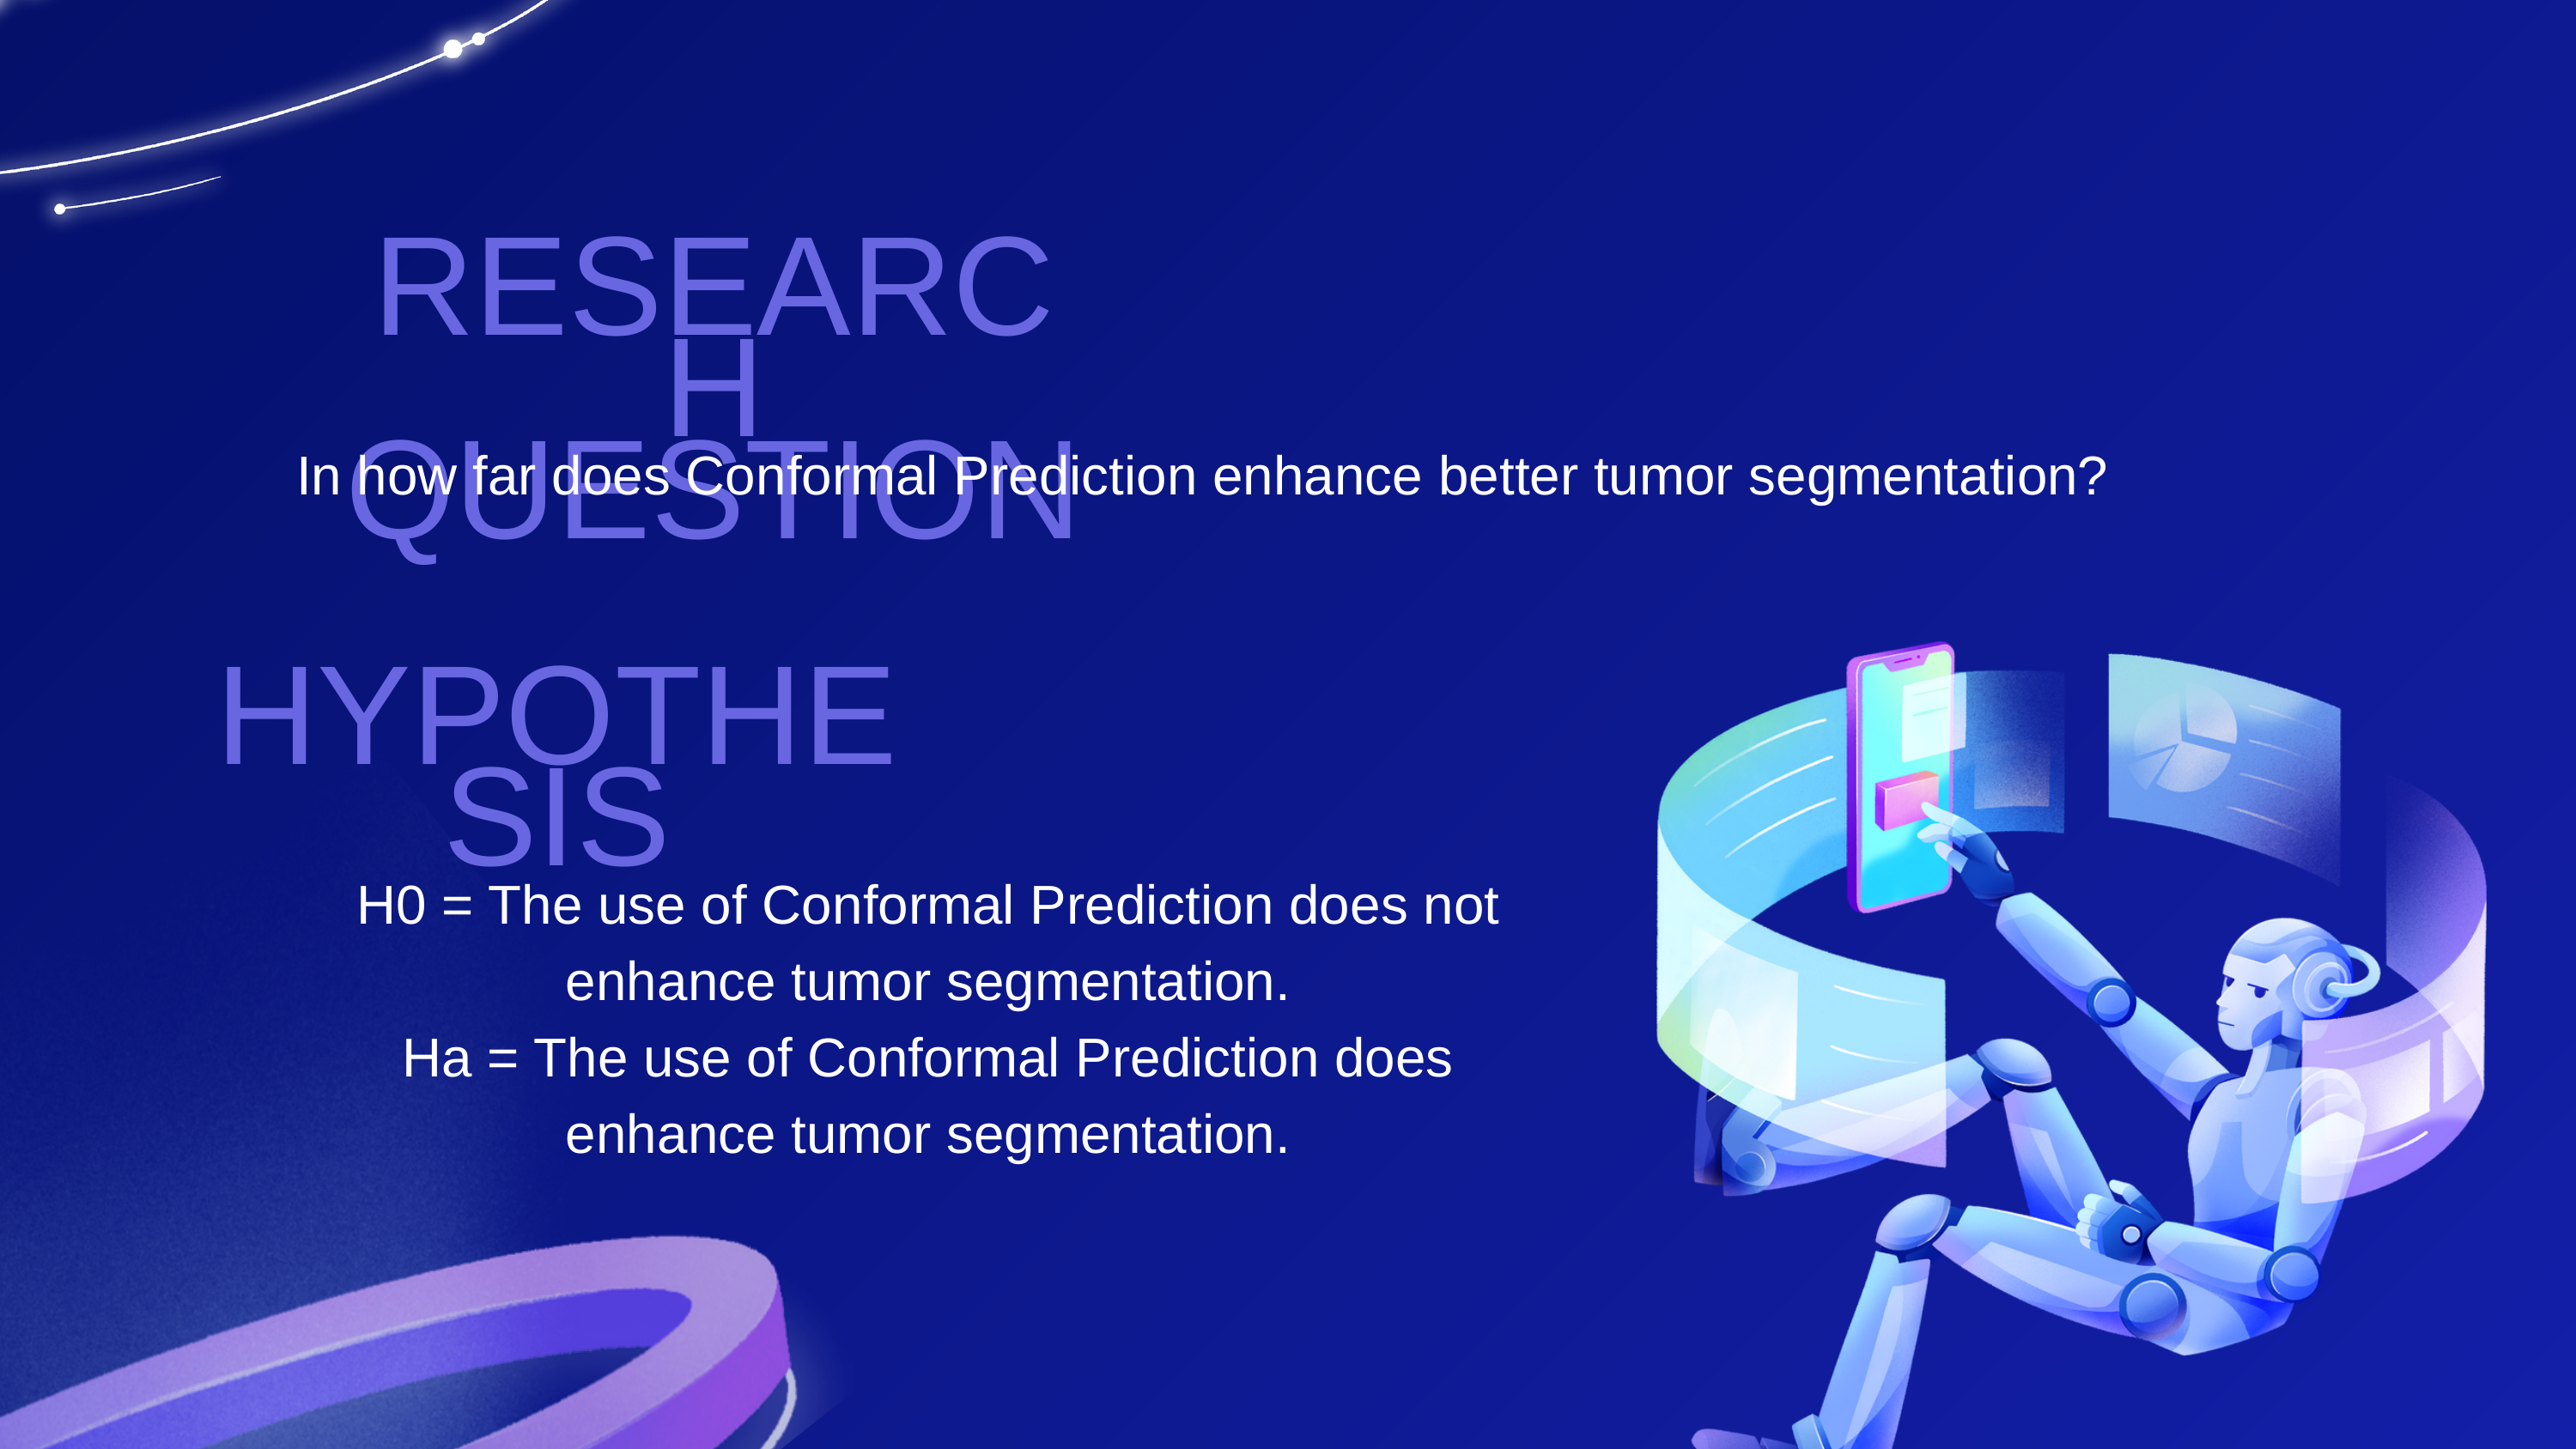

RESEARCH QUESTION
In how far does Conformal Prediction enhance better tumor segmentation?

HYPOTHESIS

H0 = The use of Conformal Prediction does not enhance tumor segmentation.
Ha = The use of Conformal Prediction does enhance tumor segmentation.